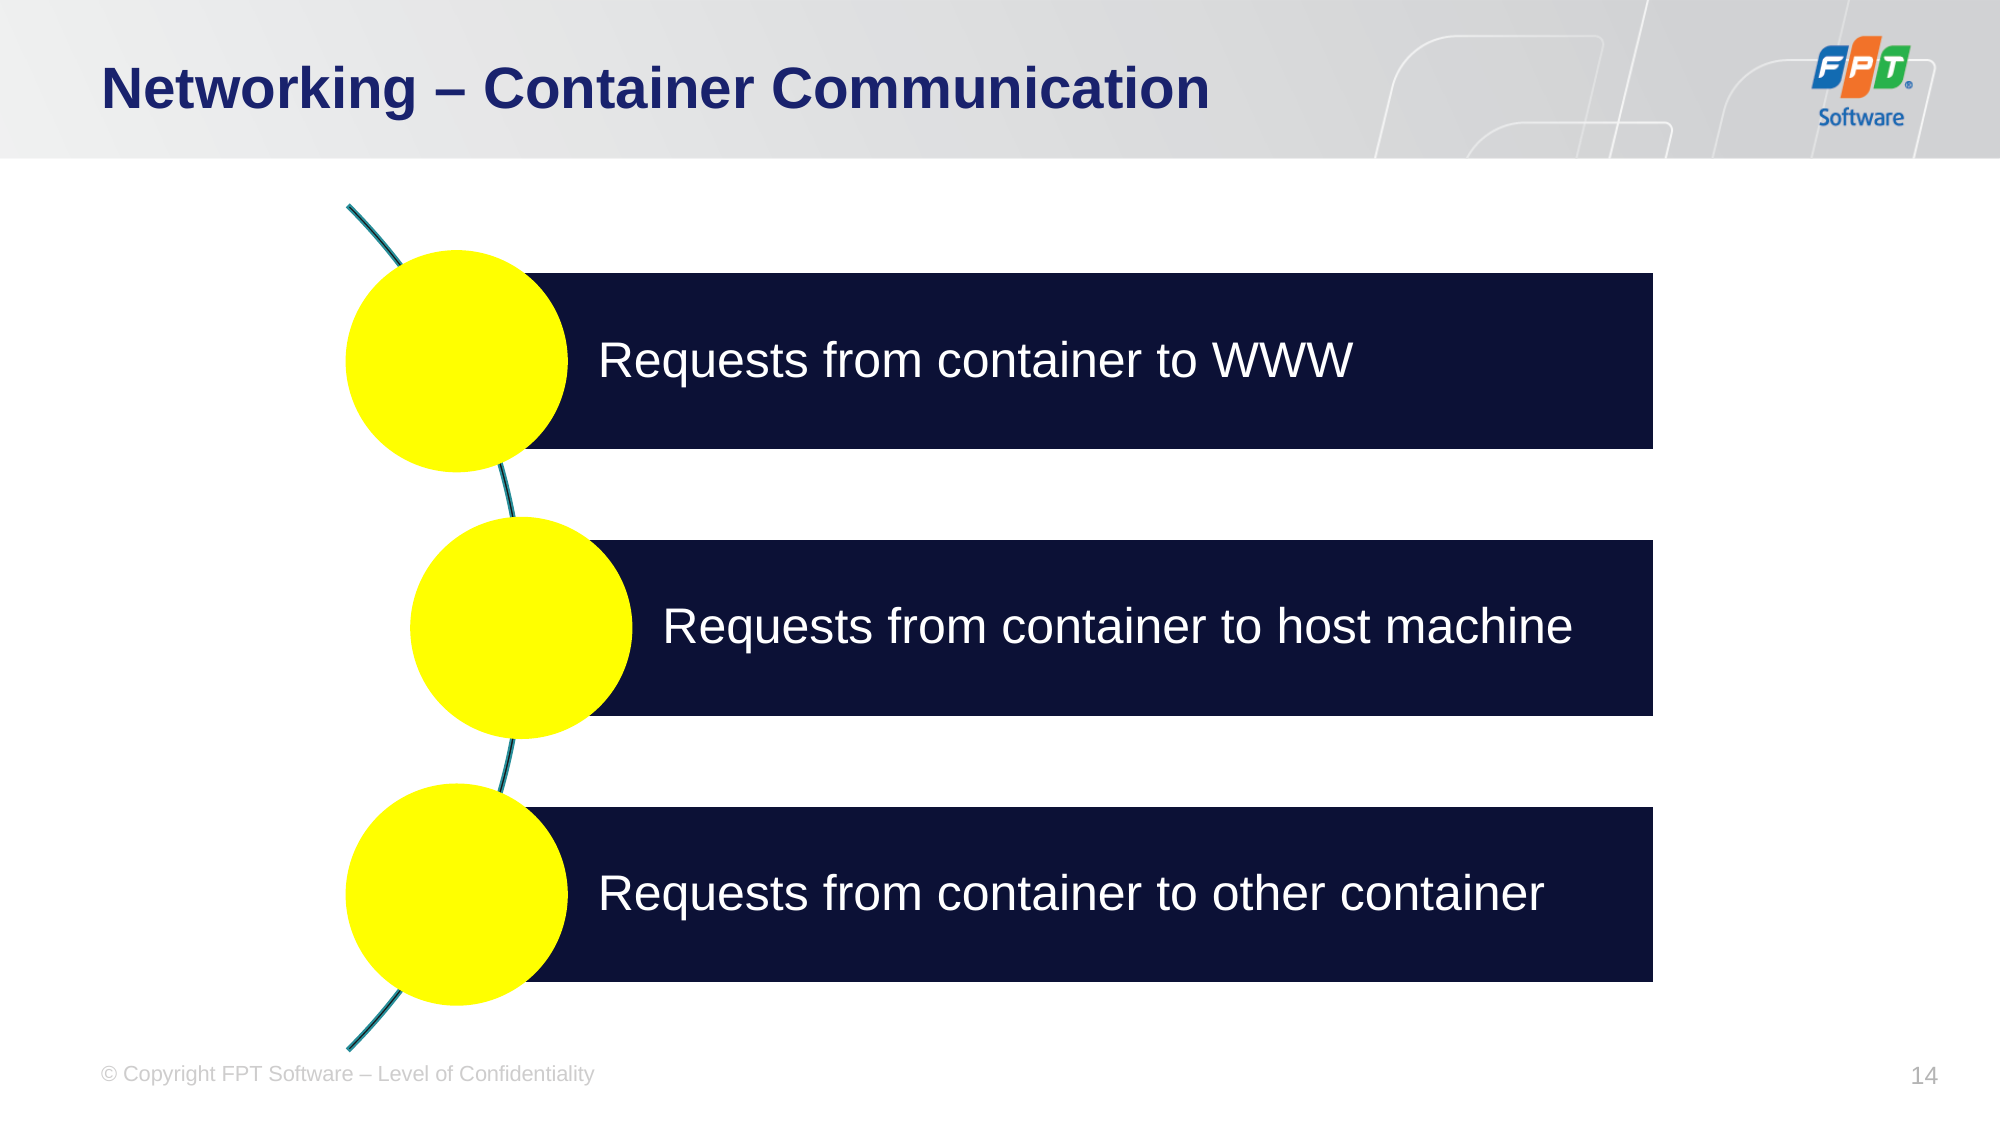

# Networking – Container Communication

Requests from container to WWW
Requests from container to host machine
Requests from container to other container

14